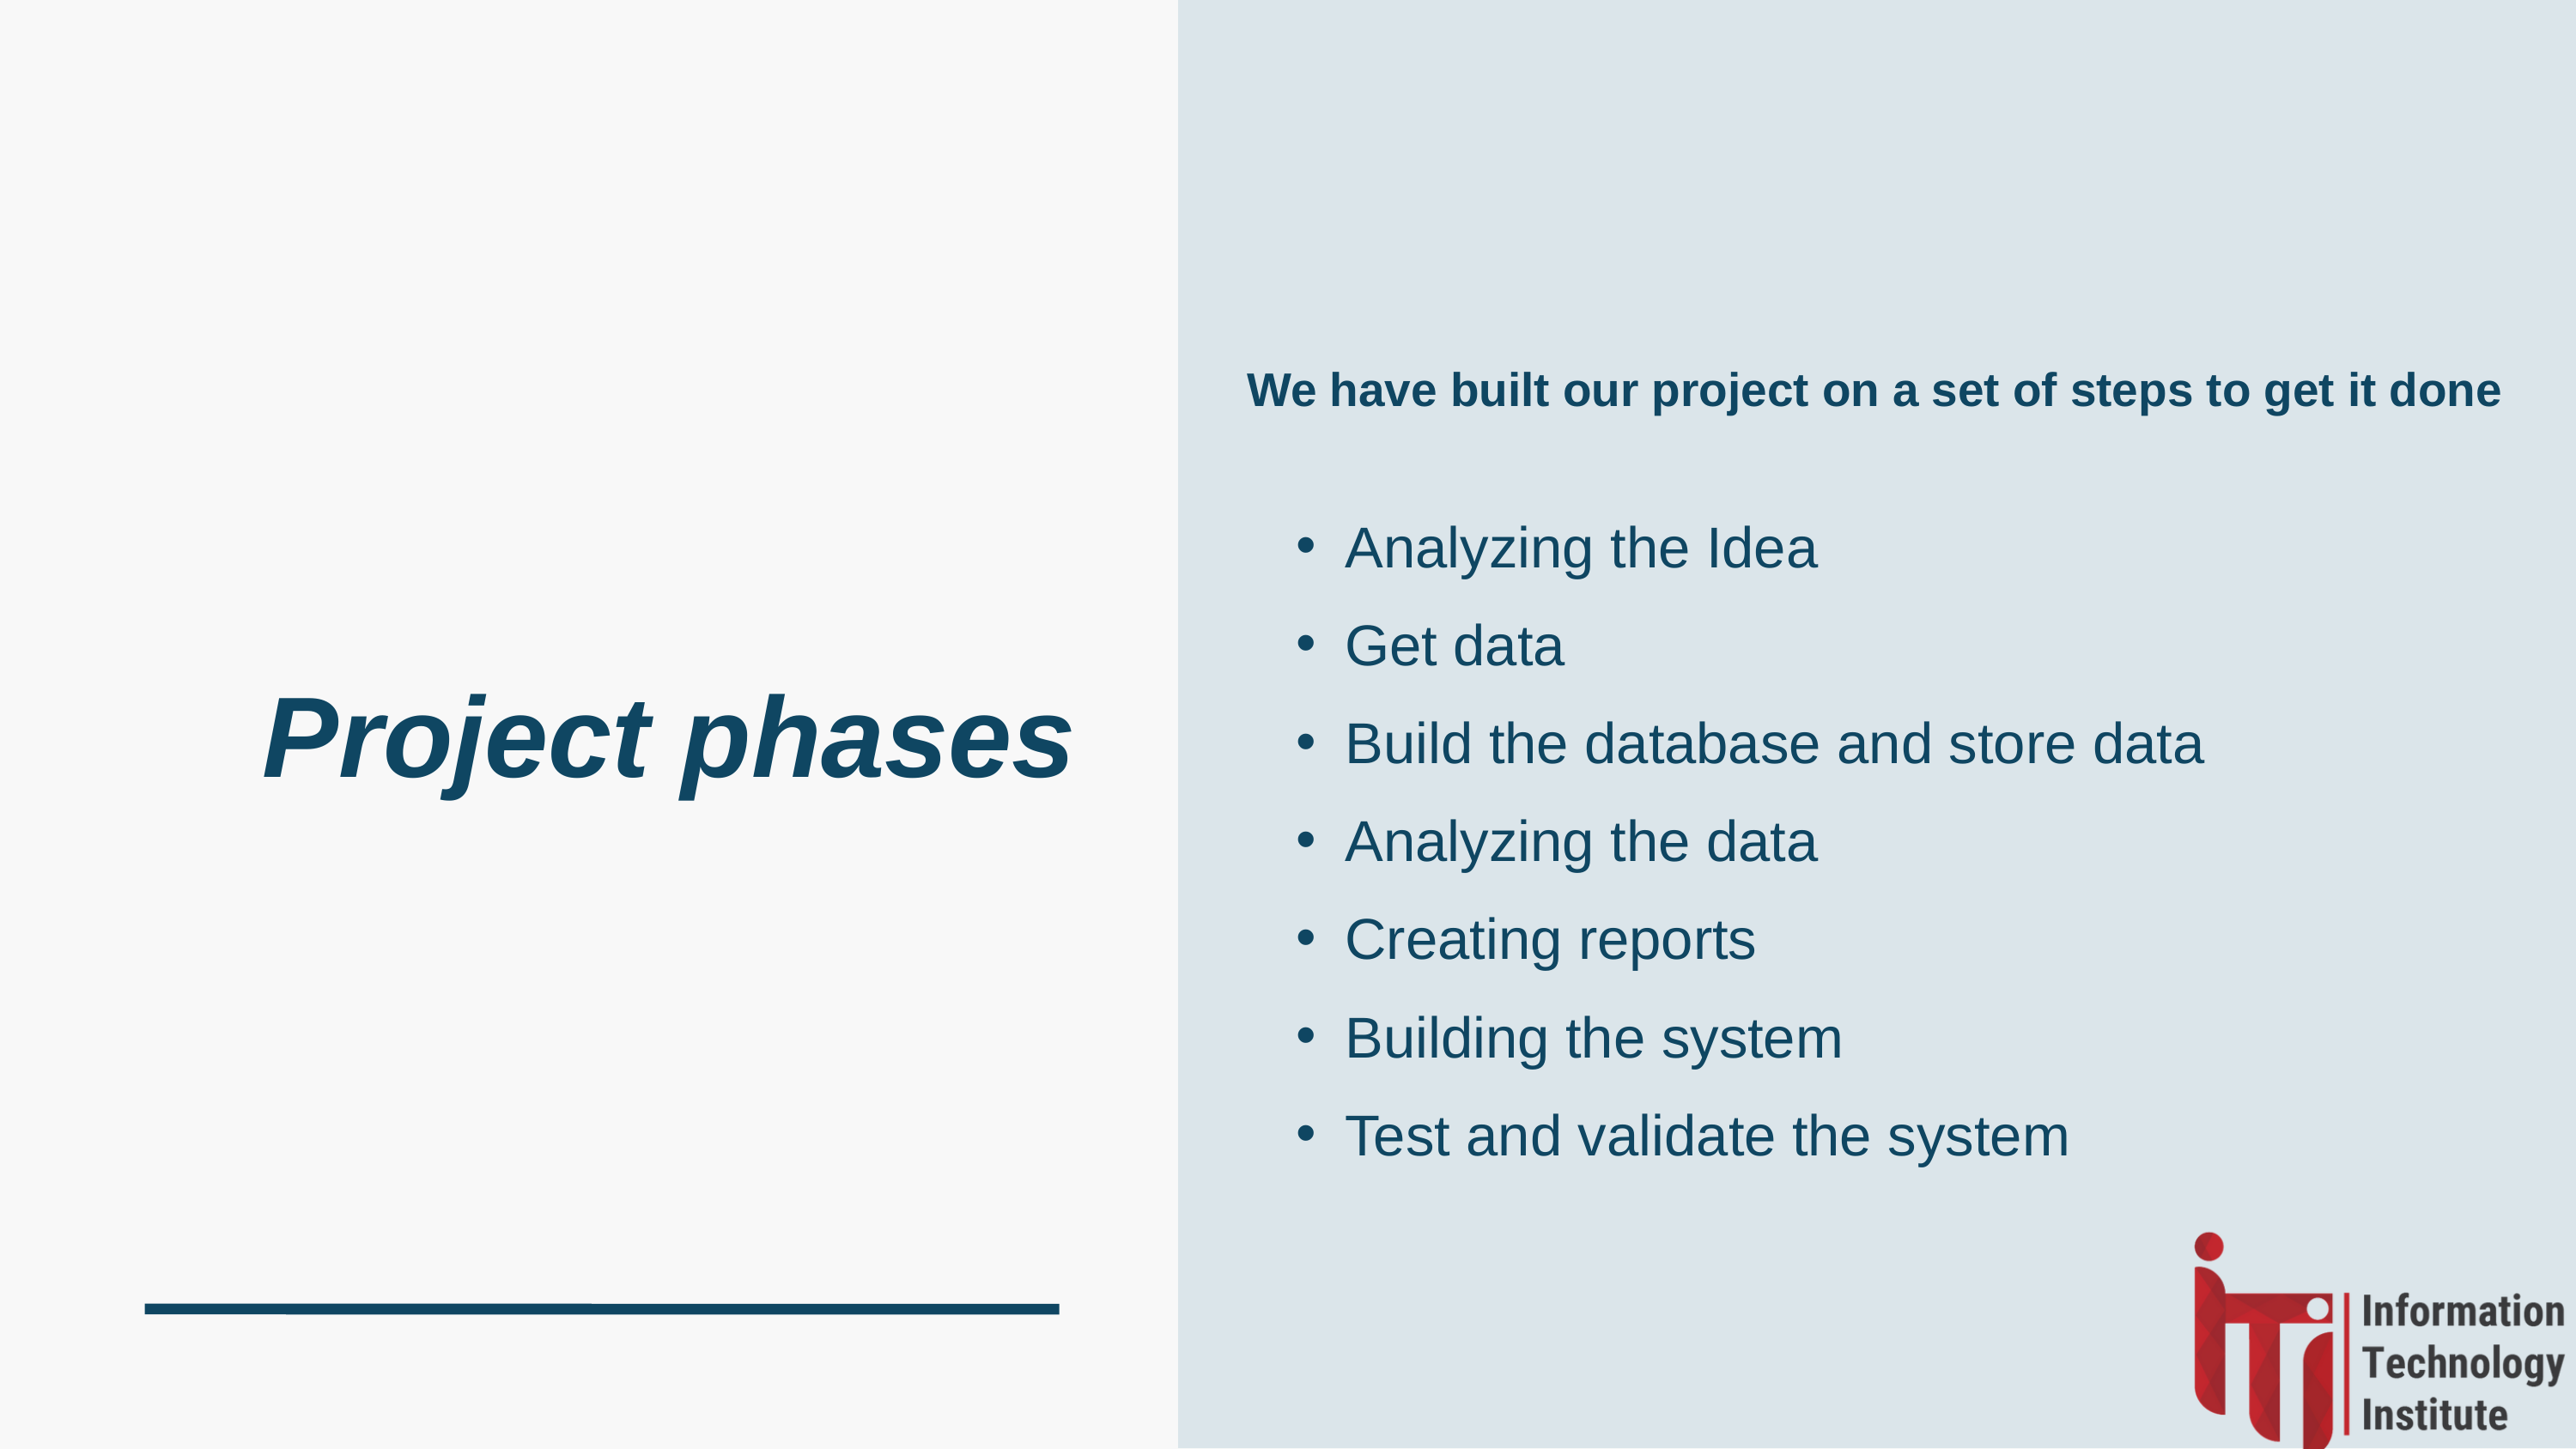

We have built our project on a set of steps to get it done
Analyzing the Idea
Get data
Build the database and store data
Analyzing the data
Creating reports
Building the system
Test and validate the system

Project phases